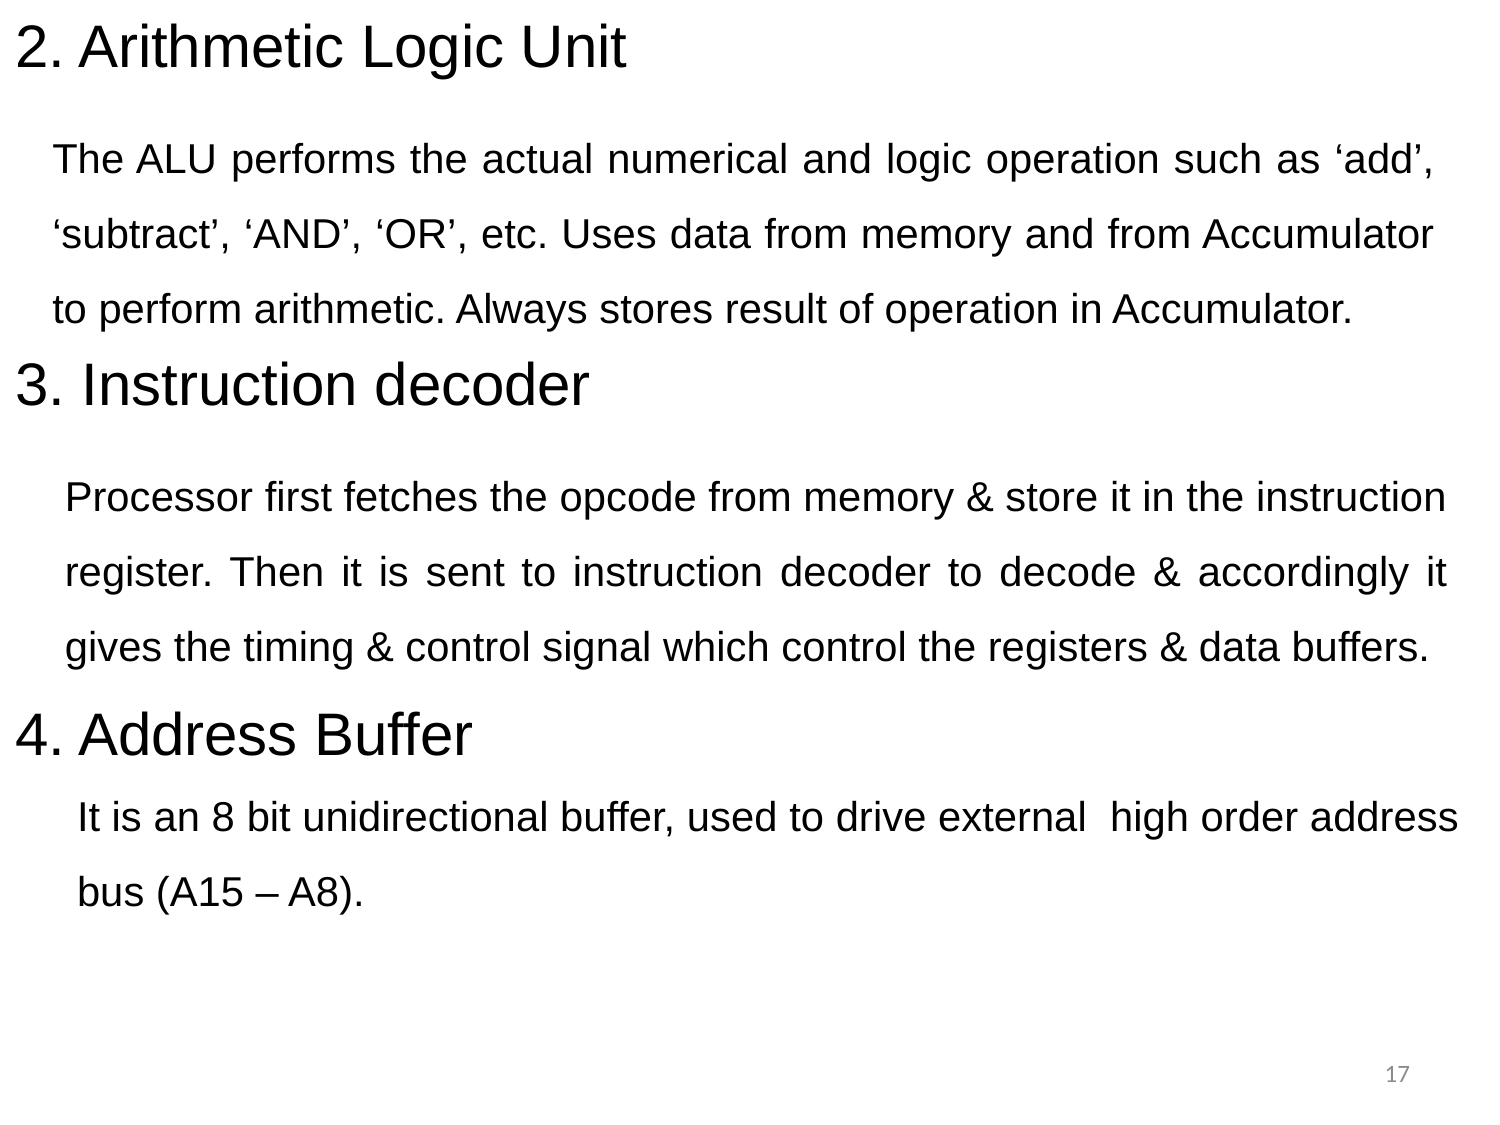

# 2. Arithmetic Logic Unit
The ALU performs the actual numerical and logic operation such as ‘add’, ‘subtract’, ‘AND’, ‘OR’, etc. Uses data from memory and from Accumulator to perform arithmetic. Always stores result of operation in Accumulator.
3. Instruction decoder
Processor first fetches the opcode from memory & store it in the instruction register. Then it is sent to instruction decoder to decode & accordingly it gives the timing & control signal which control the registers & data buffers.
4. Address Buffer
It is an 8 bit unidirectional buffer, used to drive external  high order address bus (A15 – A8).
17